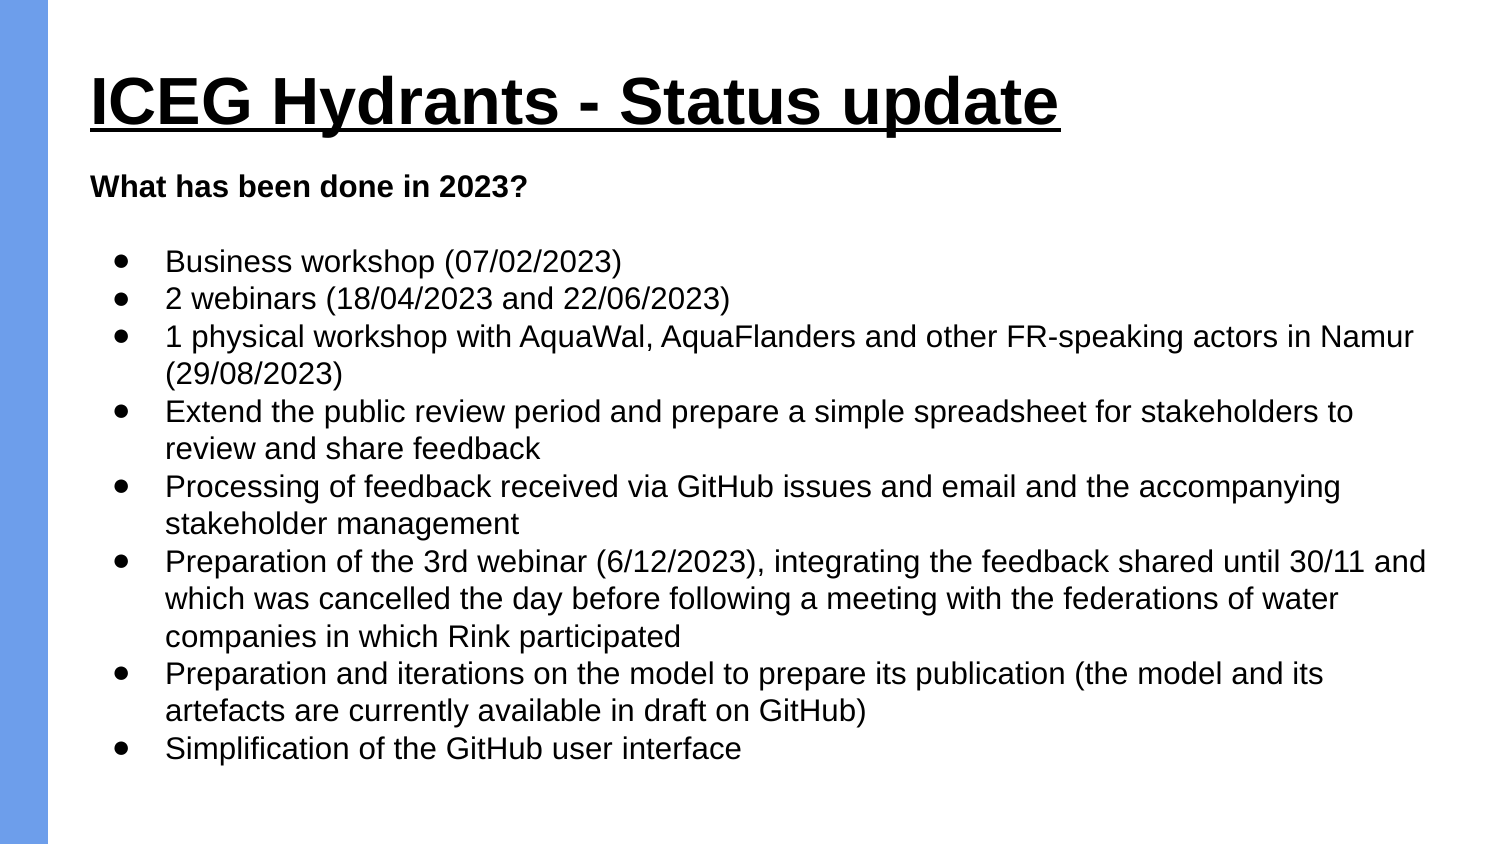

# ICEG Hydrants - Status update
What has been done in 2023?

Business workshop (07/02/2023)
2 webinars (18/04/2023 and 22/06/2023)
1 physical workshop with AquaWal, AquaFlanders and other FR-speaking actors in Namur (29/08/2023)
Extend the public review period and prepare a simple spreadsheet for stakeholders to review and share feedback
Processing of feedback received via GitHub issues and email and the accompanying stakeholder management
Preparation of the 3rd webinar (6/12/2023), integrating the feedback shared until 30/11 and which was cancelled the day before following a meeting with the federations of water companies in which Rink participated
Preparation and iterations on the model to prepare its publication (the model and its artefacts are currently available in draft on GitHub)
Simplification of the GitHub user interface